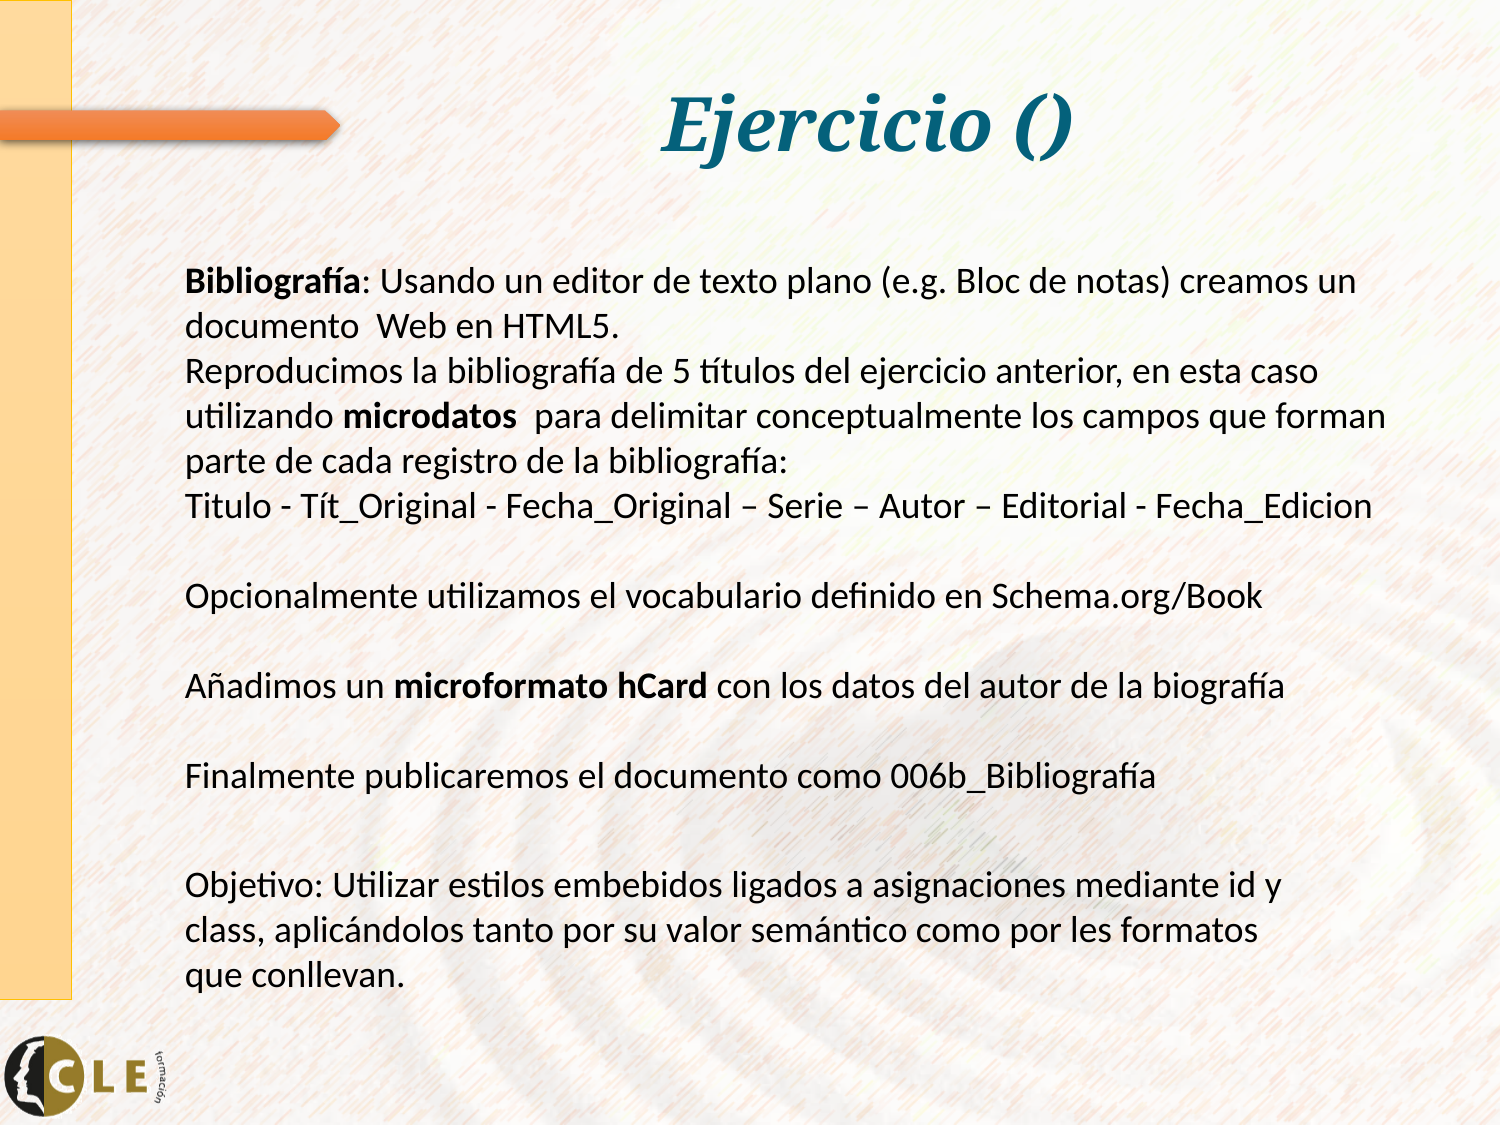

# Ejercicio ()
Bibliografía: Usando un editor de texto plano (e.g. Bloc de notas) creamos un documento  Web en HTML5.
Reproducimos la bibliografía de 5 títulos del ejercicio anterior, en esta caso utilizando microdatos  para delimitar conceptualmente los campos que forman parte de cada registro de la bibliografía:
Titulo - Tít_Original - Fecha_Original – Serie – Autor – Editorial - Fecha_Edicion

Opcionalmente utilizamos el vocabulario definido en Schema.org/Book

Añadimos un microformato hCard con los datos del autor de la biografía

Finalmente publicaremos el documento como 006b_Bibliografía
Objetivo: Utilizar estilos embebidos ligados a asignaciones mediante id y class, aplicándolos tanto por su valor semántico como por les formatos que conllevan.